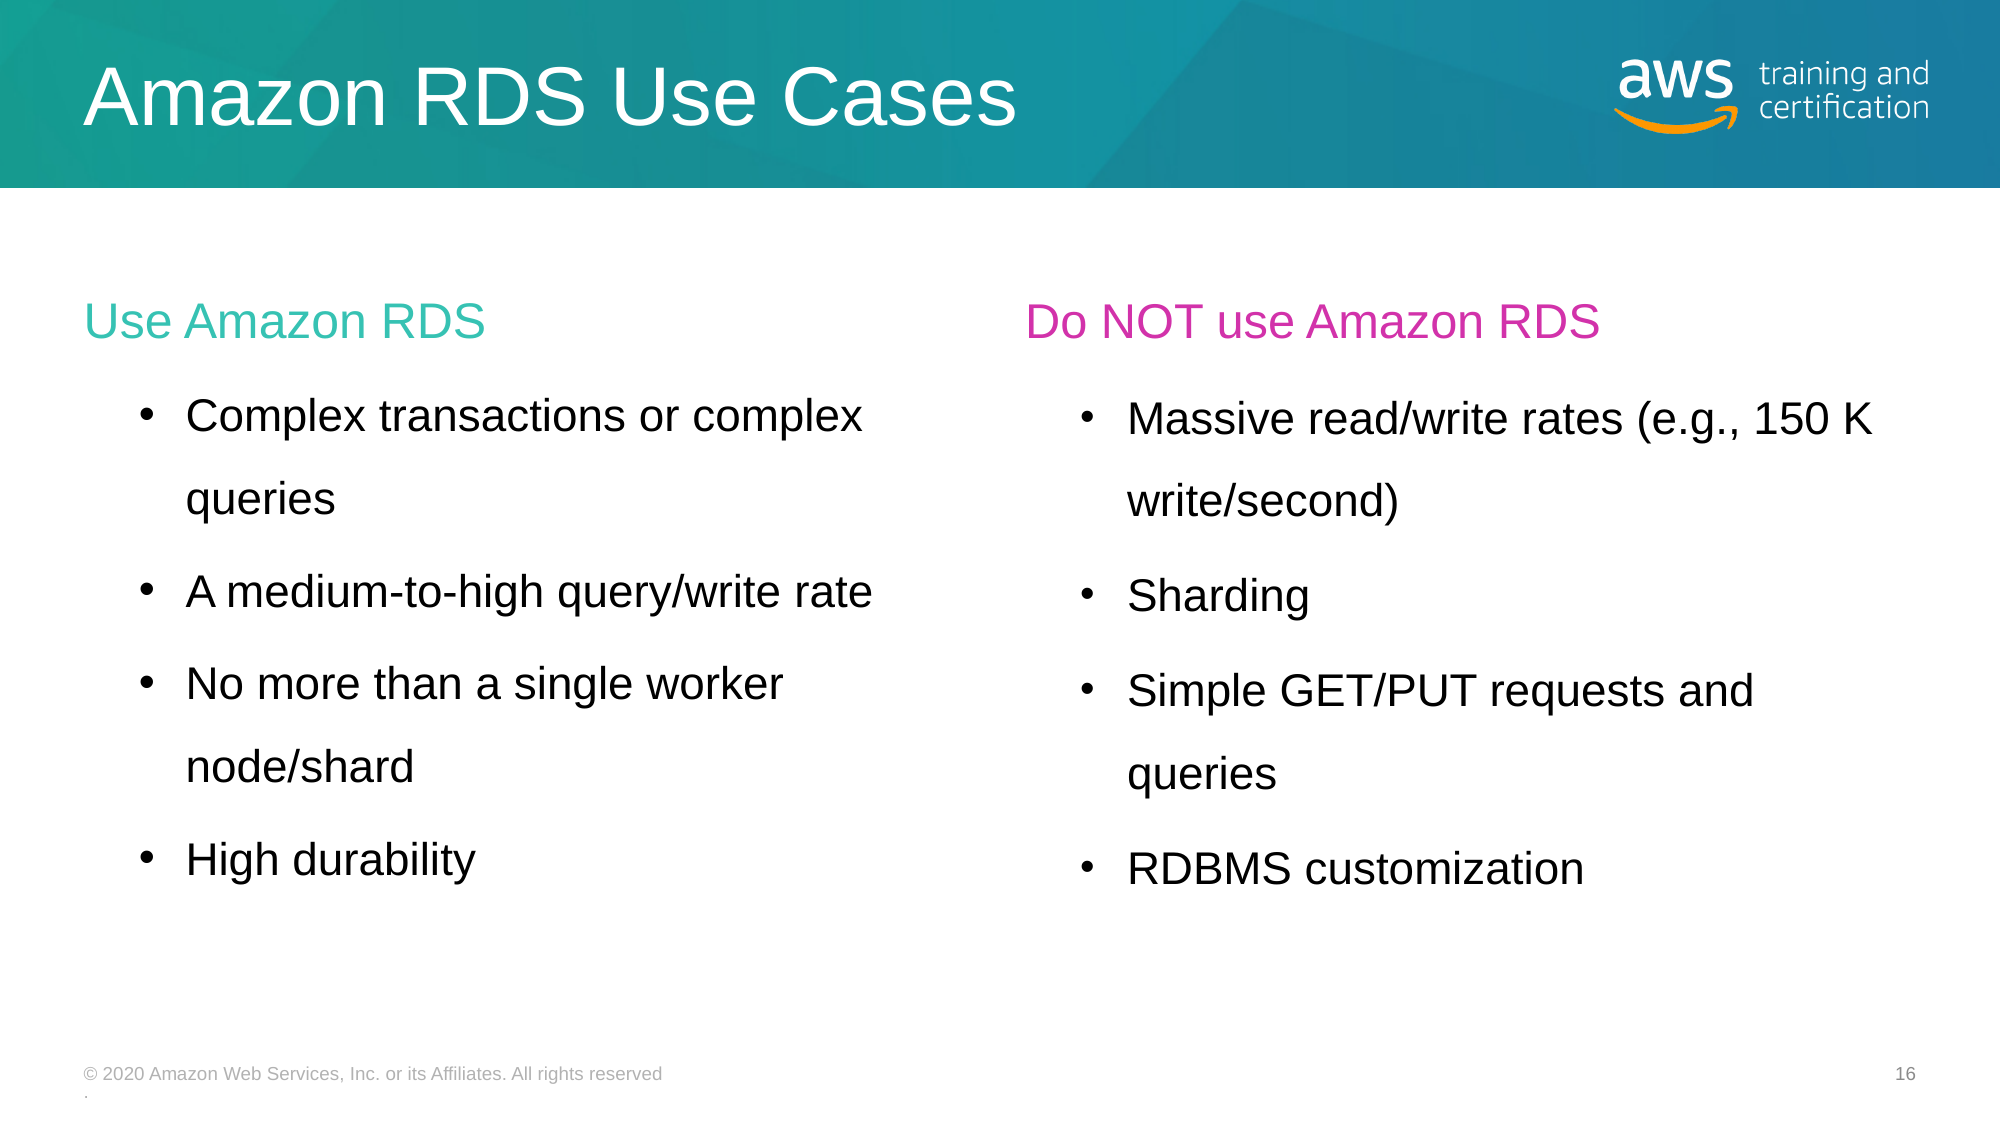

# Amazon RDS Use Cases
Do NOT use Amazon RDS
Massive read/write rates (e.g., 150 K write/second)
Sharding
Simple GET/PUT requests and queries
RDBMS customization
Use Amazon RDS
Complex transactions or complex queries
A ​medium-to-high query/write​ rate
No more than a single worker node/shard
High durability
© 2020 Amazon Web Services, Inc. or its Affiliates. All rights reserved.
16